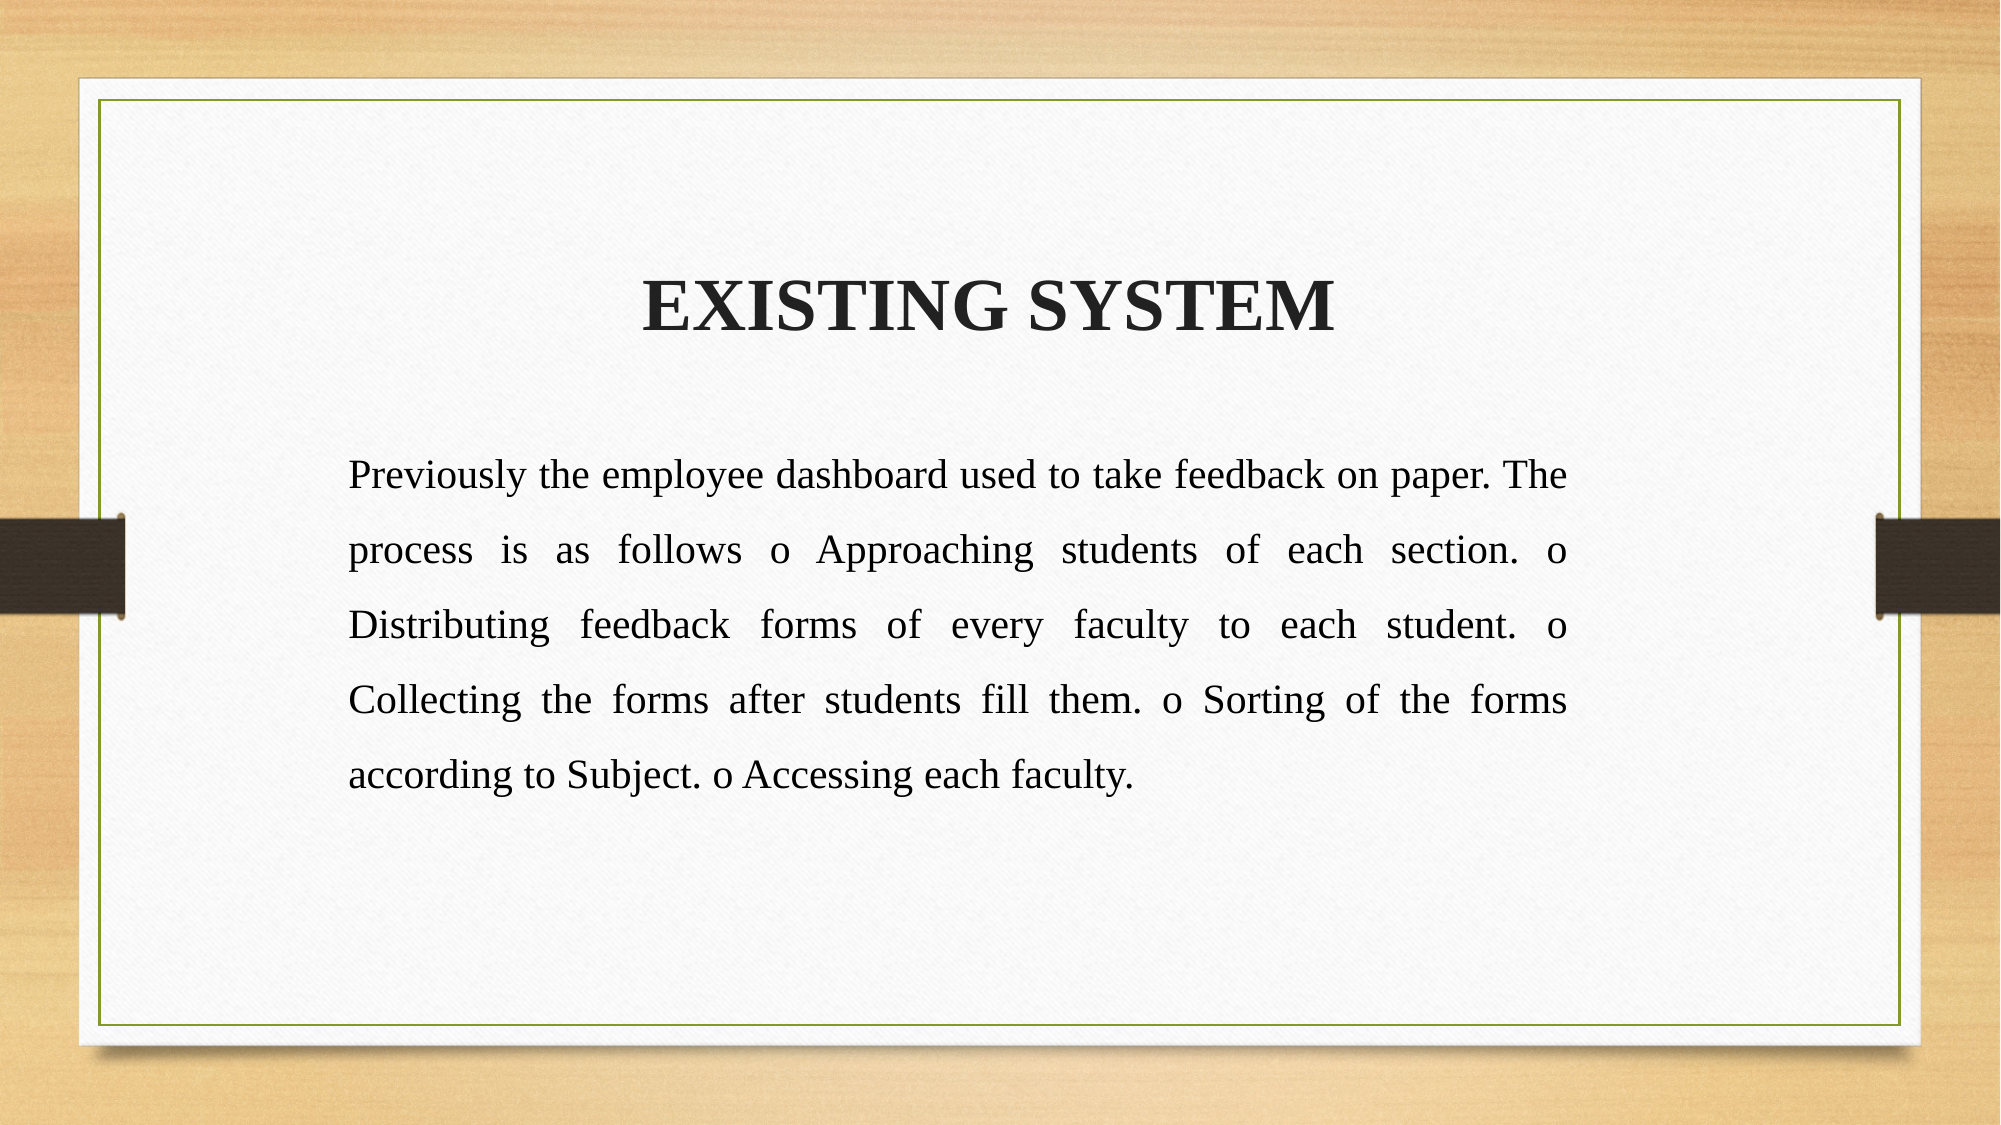

EXISTING SYSTEM
Previously the employee dashboard used to take feedback on paper. The process is as follows o Approaching students of each section. o Distributing feedback forms of every faculty to each student. o Collecting the forms after students fill them. o Sorting of the forms according to Subject. o Accessing each faculty.